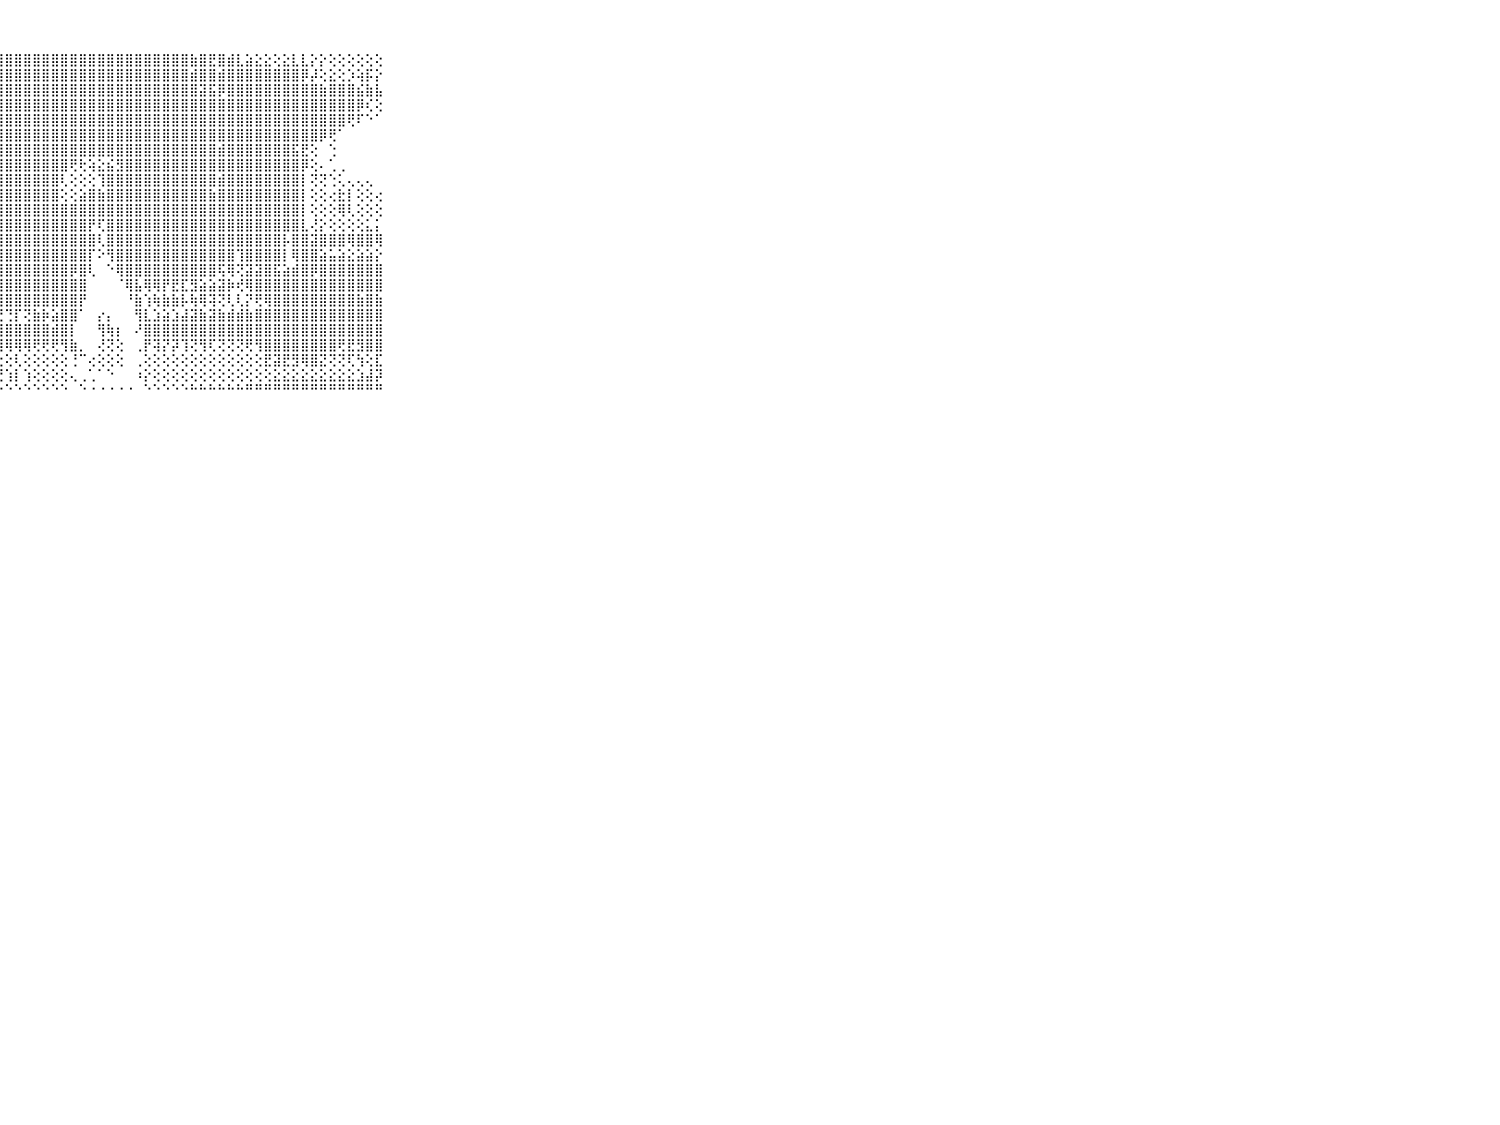

⠀⠀⠀⠀⠀⠀⠀⠀⠀⠀⠀⣿⣿⣿⣿⣿⣿⣿⣿⣿⣿⣿⣿⣿⣿⣿⣿⣿⣿⣿⣿⣿⣿⣿⣿⣿⣿⣿⣿⣿⣿⣿⣿⣿⣿⣿⣿⣿⣷⣿⣟⣿⣾⣇⣵⣕⣕⢕⣕⣇⣇⡕⡕⢕⢕⢕⢕⢕⢕⠀⠀⠀⠀⠀⠀⠀⠀⠀⠀⠀⠀
⠀⠀⠀⠀⠀⠀⠀⠀⠀⠀⠀⣿⣿⣿⣿⣿⣿⣿⣿⣿⣿⣿⣿⣿⣿⣿⣿⣿⣿⣿⣿⣿⣿⣿⣿⣿⣿⣿⣿⣿⣿⣿⣿⣿⣿⣿⣿⣿⣾⣿⣿⣾⣿⣿⣿⣿⣿⣿⣿⣿⡿⡼⢕⣕⢕⡱⢵⡯⡕⠀⠀⠀⠀⠀⠀⠀⠀⠀⠀⠀⠀
⠀⠀⠀⠀⠀⠀⠀⠀⠀⠀⠀⣿⣿⣿⣿⣿⣾⣿⣿⣿⣿⣿⣿⣿⣿⣿⣿⣿⣿⣿⣿⣿⣿⣿⣿⣿⣿⣿⣿⣿⣿⣿⣿⣿⣿⣿⣿⣿⣿⣽⣯⡿⣿⣿⣿⣿⣿⣿⣿⣿⣿⣿⣷⣿⣿⣿⣮⣷⣧⠀⠀⠀⠀⠀⠀⠀⠀⠀⠀⠀⠀
⠀⠀⠀⠀⠀⠀⠀⠀⠀⠀⠀⣿⣿⣿⣿⣿⣿⣿⣿⣿⣿⣿⣿⣿⣿⣿⣿⣿⣿⣿⣿⣿⣿⣿⣿⣿⣿⣿⣿⣿⣿⣿⣿⣿⣿⣿⣿⣿⣿⣿⣿⣿⣿⣿⣿⣿⣿⣿⣿⣿⣿⣿⣿⣿⣿⣿⡿⢎⢕⠀⠀⠀⠀⠀⠀⠀⠀⠀⠀⠀⠀
⠀⠀⠀⠀⠀⠀⠀⠀⠀⠀⠀⣿⣿⣿⣿⣿⣿⣿⣿⣿⣿⣿⣿⣿⣿⣿⣿⣿⣿⣿⣿⣿⣿⣿⣿⣿⣿⣿⣿⣿⣿⣿⣿⣿⣿⣿⣿⣿⣿⣿⣿⣿⣿⣿⣿⣿⣿⣿⣿⣿⣿⣿⣿⣿⣿⢟⠏⠑⠁⠀⠀⠀⠀⠀⠀⠀⠀⠀⠀⠀⠀
⠀⠀⠀⠀⠀⠀⠀⠀⠀⠀⠀⢟⢟⢟⢟⢿⢿⣿⣿⣿⣿⣿⣿⣿⣿⣿⣿⣿⣿⣿⣿⣿⣿⣿⣿⣿⣿⣿⣿⣿⣿⣿⣿⣿⣿⣿⣿⣿⣿⣿⣿⣿⣿⣿⣿⣿⣿⣿⣿⣿⣿⣿⡿⢟⠁⠀⠀⠀⠀⠀⠀⠀⠀⠀⠀⠀⠀⠀⠀⠀⠀
⠀⠀⠀⠀⠀⠀⠀⠀⠀⠀⠀⡌⢍⢕⢳⢵⣕⢝⢻⣿⣿⣿⣿⣿⣿⣿⣿⣿⣿⣿⣿⣿⣿⣿⣿⣿⣿⣿⣿⣿⣿⣿⣿⣿⣿⣿⣿⣿⣿⣿⣿⣾⣿⣿⣿⣿⣿⣿⣿⣯⣟⢕⠀⢑⠀⠀⠀⠀⠀⠀⠀⠀⠀⠀⠀⠀⠀⠀⠀⠀⠀
⠀⠀⠀⠀⠀⠀⠀⠀⠀⠀⠀⢕⢕⢕⢕⢕⢝⢿⣧⡜⢿⣿⣿⣿⣿⣿⣿⣿⣿⣿⣿⣿⣿⣿⣿⢟⢗⢵⣕⣮⣻⣿⣿⣿⣿⣿⣿⣿⣿⣿⣿⣿⣿⣿⣿⣿⣿⣿⣿⣿⡿⢕⠄⢁⢀⠀⠀⠀⠀⠀⠀⠀⠀⠀⠀⠀⠀⠀⠀⠀⠀
⠀⠀⠀⠀⠀⠀⠀⠀⠀⠀⠀⢕⢕⢕⢕⢕⢕⢕⢻⣿⣵⢿⣿⣿⣿⣿⣿⣿⣿⣿⣿⣿⣿⣿⢇⢕⢕⢕⢹⣿⣿⣿⣿⣿⣿⣿⣿⣿⣿⣿⣿⣾⣿⣿⣿⣿⣿⣿⣿⣿⡇⢝⢝⢑⢅⢄⢄⢄⠀⠀⠀⠀⠀⠀⠀⠀⠀⠀⠀⠀⠀
⠀⠀⠀⠀⠀⠀⠀⠀⠀⠀⠀⣿⣿⣿⣷⣷⣧⣧⣼⣿⡯⢻⣿⣿⣿⣿⣿⣿⣿⣿⣿⣿⣿⣿⢕⢕⣵⣿⣷⣿⣿⣿⣿⣿⣿⣿⣿⣿⣿⣿⣷⣿⣿⣿⣿⣿⣿⣿⣿⣿⡇⢕⢕⢔⣗⡇⢕⢕⢔⠀⠀⠀⠀⠀⠀⠀⠀⠀⠀⠀⠀
⠀⠀⠀⠀⠀⠀⠀⠀⠀⠀⠀⣿⣿⣿⣿⣿⣿⣿⣿⣿⣿⡾⣿⣿⣿⣿⣿⣿⣿⣿⣿⣿⣿⣿⣿⣿⣿⣿⣿⣿⣿⣿⣿⣿⣿⣿⣿⣿⣿⣿⣿⣿⣿⣿⣿⣿⣿⣿⣿⣿⡇⢕⢕⢕⢿⢇⢕⢕⢕⠀⠀⠀⠀⠀⠀⠀⠀⠀⠀⠀⠀
⠀⠀⠀⠀⠀⠀⠀⠀⠀⠀⠀⣿⣿⣿⣿⣿⣿⣿⣿⣿⣿⣵⣿⣿⣿⣿⣿⣿⣿⣿⣿⣿⣿⣿⣿⣿⣿⡟⢏⣿⣿⣿⣿⣿⣿⣿⣿⣿⣿⣿⣿⣿⣿⣿⣿⣿⣿⣿⣿⣿⣇⢜⡕⢕⢕⢕⢕⣅⡅⠀⠀⠀⠀⠀⠀⠀⠀⠀⠀⠀⠀
⠀⠀⠀⠀⠀⠀⠀⠀⠀⠀⠀⣿⣿⣿⣿⣿⣿⣿⣿⣿⣿⢻⣿⣿⣿⣿⣿⣿⣿⣿⣿⣿⣿⣿⣿⣿⣿⣿⢇⣿⣿⣿⣿⣿⣿⣿⣿⣿⣿⣿⣿⣿⣿⣿⣿⣿⣿⣿⡧⣿⣿⣽⣿⣿⣿⢿⣿⣿⢿⠀⠀⠀⠀⠀⠀⠀⠀⠀⠀⠀⠀
⠀⠀⠀⠀⠀⠀⠀⠀⠀⠀⠀⣿⣿⣿⣿⣿⣿⣿⣿⣿⣿⢸⣿⣿⣿⣿⣿⣿⣿⣿⣿⣿⣿⣿⣿⣿⣿⡏⠕⢻⣿⣿⣿⣿⣿⣿⣿⣿⣿⣿⣿⣿⣿⢹⣿⣿⣿⣿⡇⢿⣿⣿⣵⣥⣵⣕⣵⣵⡕⠀⠀⠀⠀⠀⠀⠀⠀⠀⠀⠀⠀
⠀⠀⠀⠀⠀⠀⠀⠀⠀⠀⠀⣿⣿⣿⣿⣿⣿⣿⣿⣿⣿⢸⣿⣿⣿⣿⣿⣿⣿⣿⣿⣿⣿⣿⣿⡿⣿⢇⠀⠑⢿⣿⣿⣿⣿⣿⣿⣿⣿⣿⣿⢯⢿⢝⣽⣽⣿⣯⣵⣾⣿⡿⣿⣿⣿⣿⣿⣿⣿⠀⠀⠀⠀⠀⠀⠀⠀⠀⠀⠀⠀
⠀⠀⠀⠀⠀⠀⠀⠀⠀⠀⠀⣿⣿⣿⣿⣿⣿⣿⣿⣿⣿⣝⣿⣿⣿⣿⣿⣿⣿⣿⣿⣿⣿⣿⣿⣿⣿⠀⠀⠀⠈⢿⣧⢿⢿⡟⣟⣏⣻⣵⣵⣽⡷⢞⢿⣿⣿⣿⣿⣿⣿⣿⣿⣿⣿⣿⣿⣿⣿⠀⠀⠀⠀⠀⠀⠀⠀⠀⠀⠀⠀
⠀⠀⠀⠀⠀⠀⠀⠀⠀⠀⠀⣿⣿⣿⣿⣿⣿⣿⣿⣿⡿⢏⣿⣿⣿⣿⣿⣿⣿⣿⣿⣿⣿⣿⣿⣿⡟⠀⠀⠀⠀⠘⣷⢱⢷⣷⣷⡧⢷⢿⢽⢝⢇⢇⡝⢟⢿⣿⣿⣿⣿⣿⣿⣿⣿⣿⣷⣿⣷⠀⠀⠀⠀⠀⠀⠀⠀⠀⠀⠀⠀
⠀⠀⠀⠀⠀⠀⠀⠀⠀⠀⠀⢿⣻⣿⣿⣿⣿⣟⣟⣟⣕⣕⣿⣿⢿⢿⢿⢛⢙⡏⢝⣷⡷⣵⣿⣿⠁⠀⡔⡄⠀⠀⢻⣇⣱⣵⣱⣼⣽⣷⣽⣷⣾⣾⣷⣿⣿⣿⣿⣿⣿⣿⣿⣿⣿⣿⣿⣿⣿⠀⠀⠀⠀⠀⠀⠀⠀⠀⠀⠀⠀
⠀⠀⠀⠀⠀⠀⠀⠀⠀⠀⠀⣿⣿⣿⣿⣿⢿⢿⢟⢟⢝⢝⢕⣵⣱⣷⣾⣿⣿⣿⣿⣿⣿⣾⣿⡇⠀⠀⢻⢷⡆⠀⠜⣿⣿⣿⣿⣿⣿⣿⣿⣿⣿⣿⣿⣿⣿⣿⣿⣿⣿⣿⣿⣿⣿⣿⣿⣿⣿⠀⠀⠀⠀⠀⠀⠀⠀⠀⠀⠀⠀
⠀⠀⠀⠀⠀⠀⠀⠀⠀⠀⠀⢝⢍⢕⢔⡕⢵⣷⣾⣽⡕⢕⢜⢿⣿⣿⣿⣿⢿⢿⢿⢟⢟⢟⢻⣷⡀⠀⢜⢝⢕⠀⢀⡟⢽⡝⡽⢹⢝⢻⢏⢝⢝⢝⢟⢻⣿⣿⣿⣿⣿⣿⣿⣿⢟⣟⣻⣿⣿⠀⠀⠀⠀⠀⠀⠀⠀⠀⠀⠀⠀
⠀⠀⠀⠀⠀⠀⠀⠀⠀⠀⠀⢕⢕⢕⢕⢕⢝⢝⢝⢕⢕⢕⢕⢕⢝⢝⢕⣕⢕⢇⢕⢕⢕⢕⢕⢘⠉⢔⢕⢕⢕⠀⢀⢕⢕⢕⢕⢕⢕⢕⢕⢕⢕⢕⢕⢕⣟⣽⣟⣻⢿⣿⣝⢝⢝⢏⢳⢕⣏⠀⠀⠀⠀⠀⠀⠀⠀⠀⠀⠀⠀
⠀⠀⠀⠀⠀⠀⠀⠀⠀⠀⠀⢕⢕⢕⢕⢕⢕⢕⢕⢕⢕⢕⢕⢕⢵⢗⢜⢝⢱⡇⢱⢕⢕⢕⢕⢄⢀⢁⠁⠑⠀⠀⠰⡕⢕⢕⢕⢕⢕⢕⢕⢕⢕⢕⢕⢕⢕⣕⣕⣕⣕⣕⣕⣕⣕⣕⣱⣼⡽⠀⠀⠀⠀⠀⠀⠀⠀⠀⠀⠀⠀
⠀⠀⠀⠀⠀⠀⠀⠀⠀⠀⠀⠑⠑⠑⠑⠑⠑⠑⠑⠑⠑⠑⠑⠑⠑⠑⠑⠑⠑⠑⠑⠑⠑⠑⠑⠀⠑⠐⠐⠐⠐⠐⠀⠑⠑⠑⠑⠑⠓⠓⠓⠓⠓⠓⠛⠛⠛⠛⠛⠛⠛⠛⠛⠛⠛⠛⠛⠛⠛⠀⠀⠀⠀⠀⠀⠀⠀⠀⠀⠀⠀